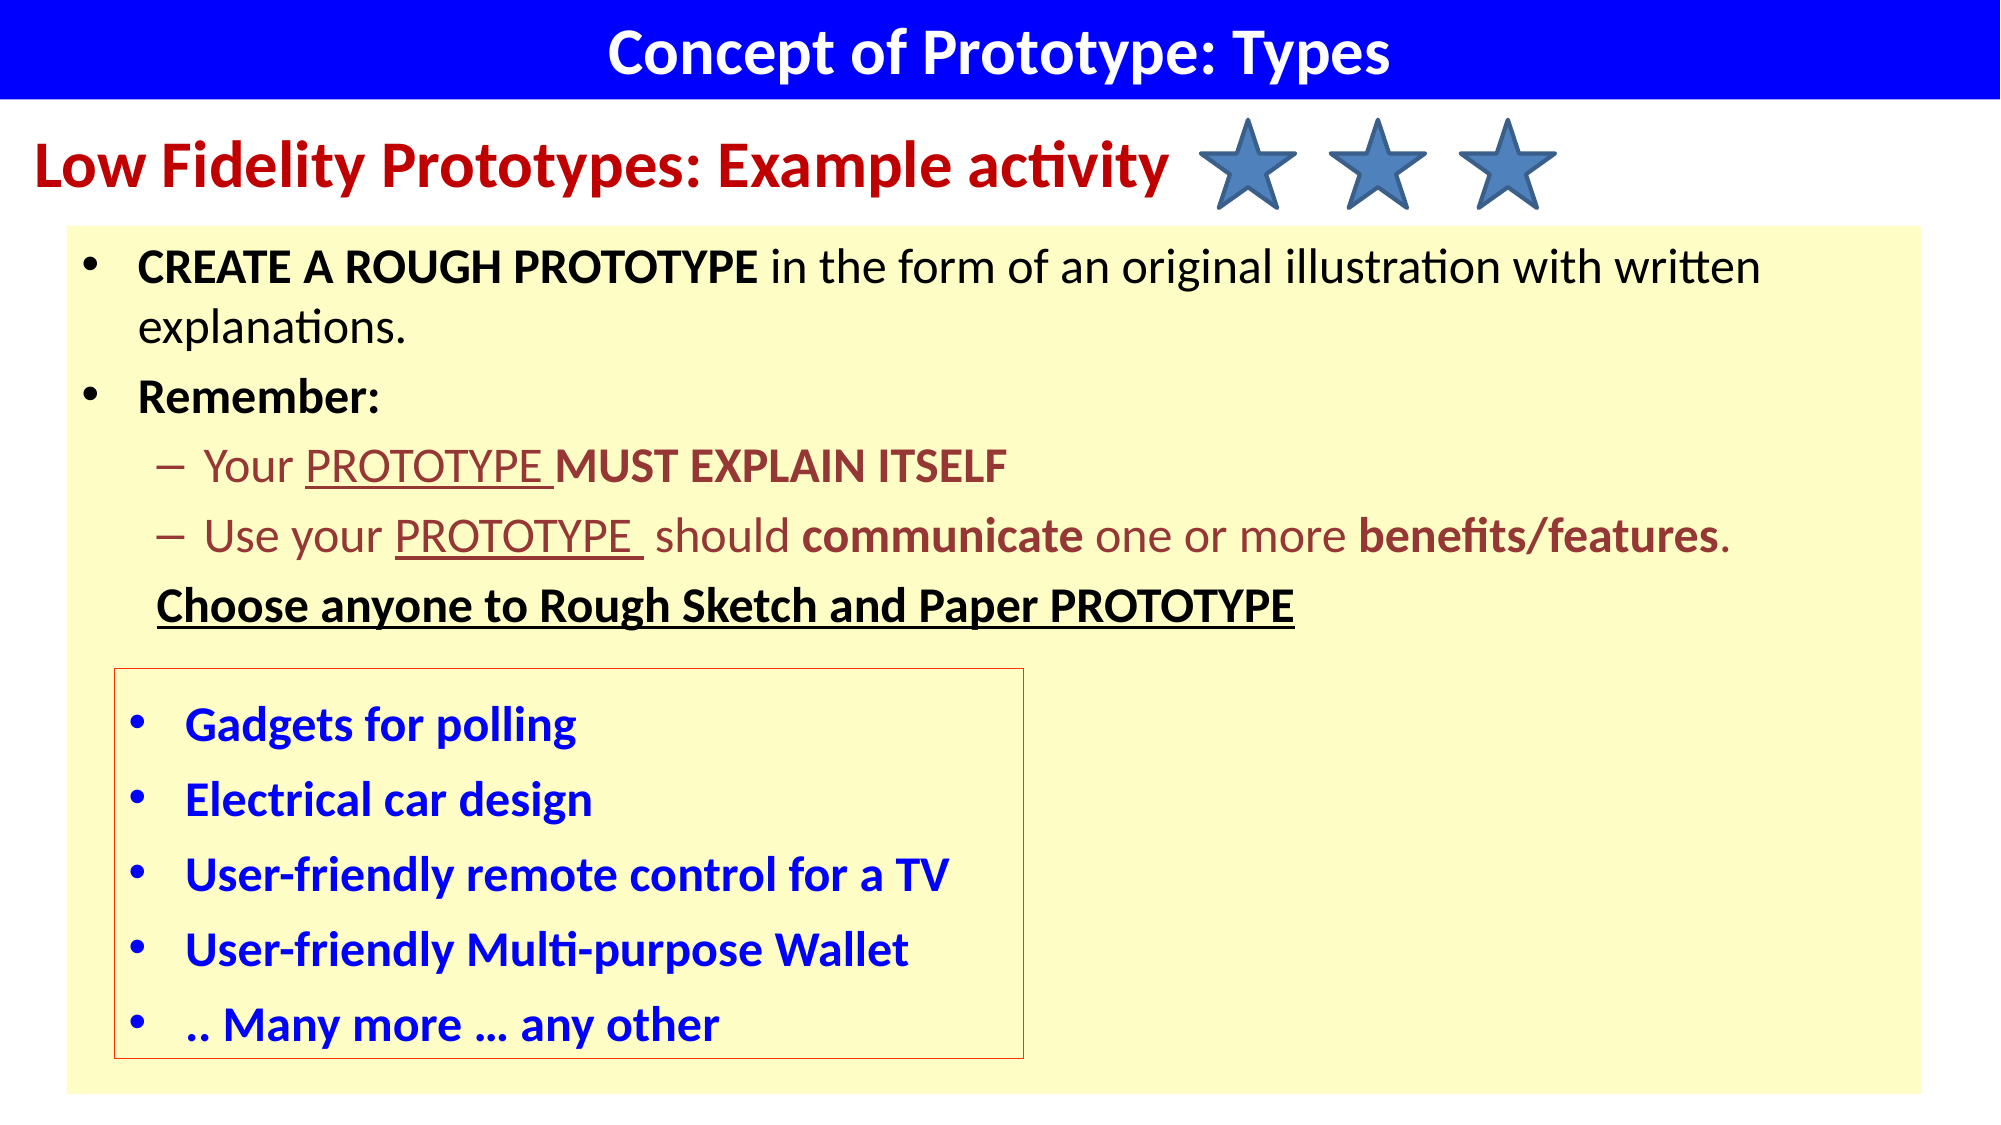

# Concept of Prototype: Types
Low Fidelity Prototypes: Example activity

CREATE A ROUGH PROTOTYPE in the form of an original illustration with written explanations.
Remember:
Your PROTOTYPE MUST EXPLAIN ITSELF
Use your PROTOTYPE  should communicate one or more benefits/features.
Choose anyone to Rough Sketch and Paper PROTOTYPE
Gadgets for polling
Electrical car design
User-friendly remote control for a TV
User-friendly Multi-purpose Wallet
.. Many more … any other
14